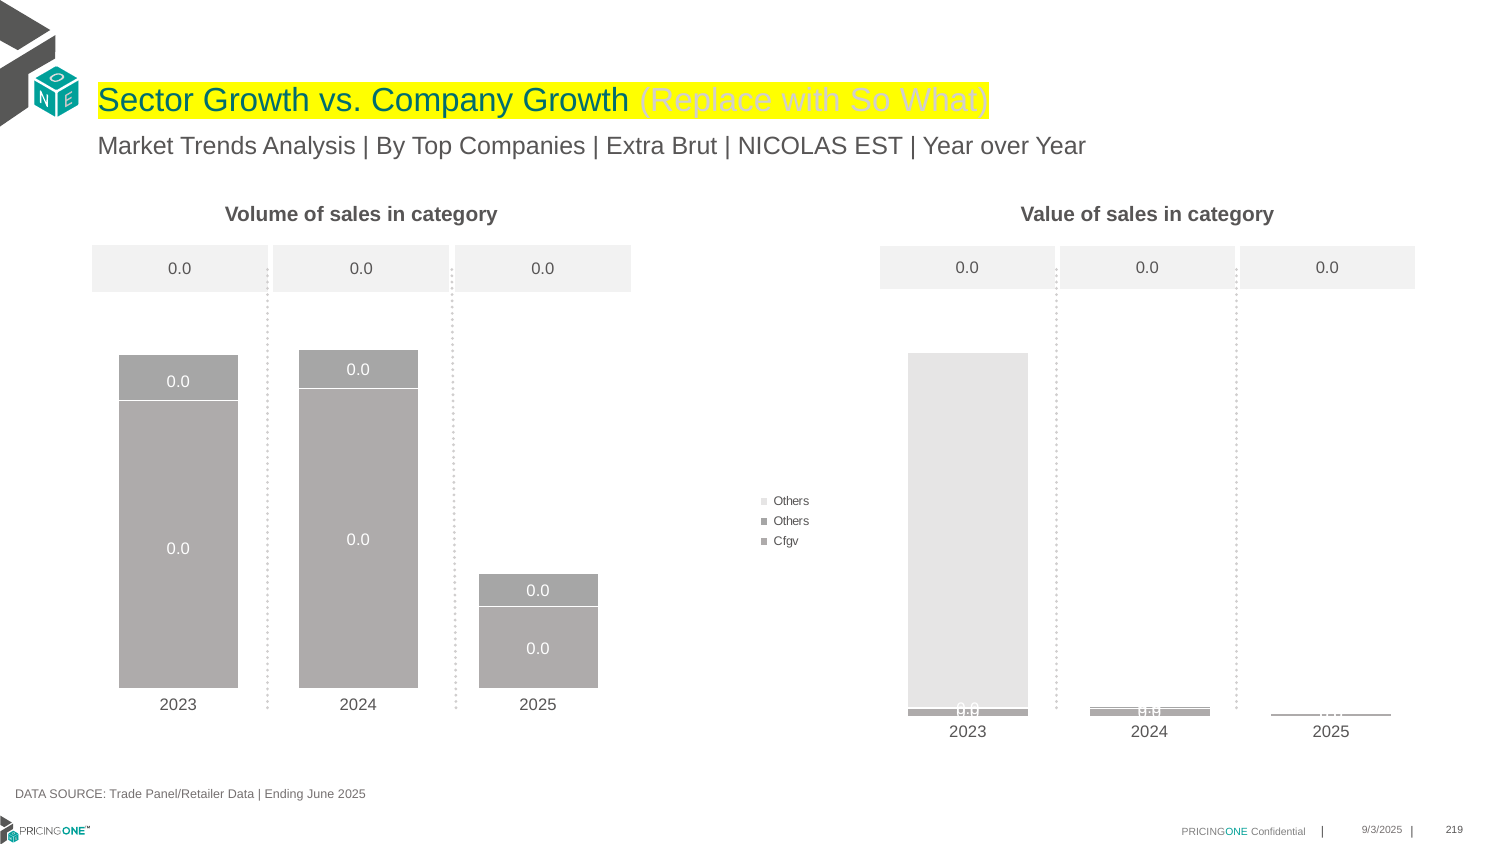

# Sector Growth vs. Company Growth (Replace with So What)
Market Trends Analysis | By Top Companies | Extra Brut | NICOLAS EST | Year over Year
| Value of sales in category |  |  |
| --- | --- | --- |
| 0.0 | 0.0 | 0.0 |
| Volume of sales in category |  |  |
| --- | --- | --- |
| 0.0 | 0.0 | 0.0 |

### Chart

| Category | Cfgv | Others | Others |
|---|---|---|---|
| 2023 | 0.034494 | 0.006699 | 1.697000000160187 |
| 2024 | 0.037892 | 0.006002 | 0.0 |
| 2025 | 0.010524 | 0.005737 | 0.0 |

### Chart

| Category | Cfgv | Others | Others |
|---|---|---|---|
| 2023 | 0.000883 | 0.000141 | 0.0 |
| 2024 | 0.000921 | 0.00012 | -1.455191522836685e-11 |
| 2025 | 0.000251 | 0.000102 | 0.0 |
DATA SOURCE: Trade Panel/Retailer Data | Ending June 2025

9/3/2025
219